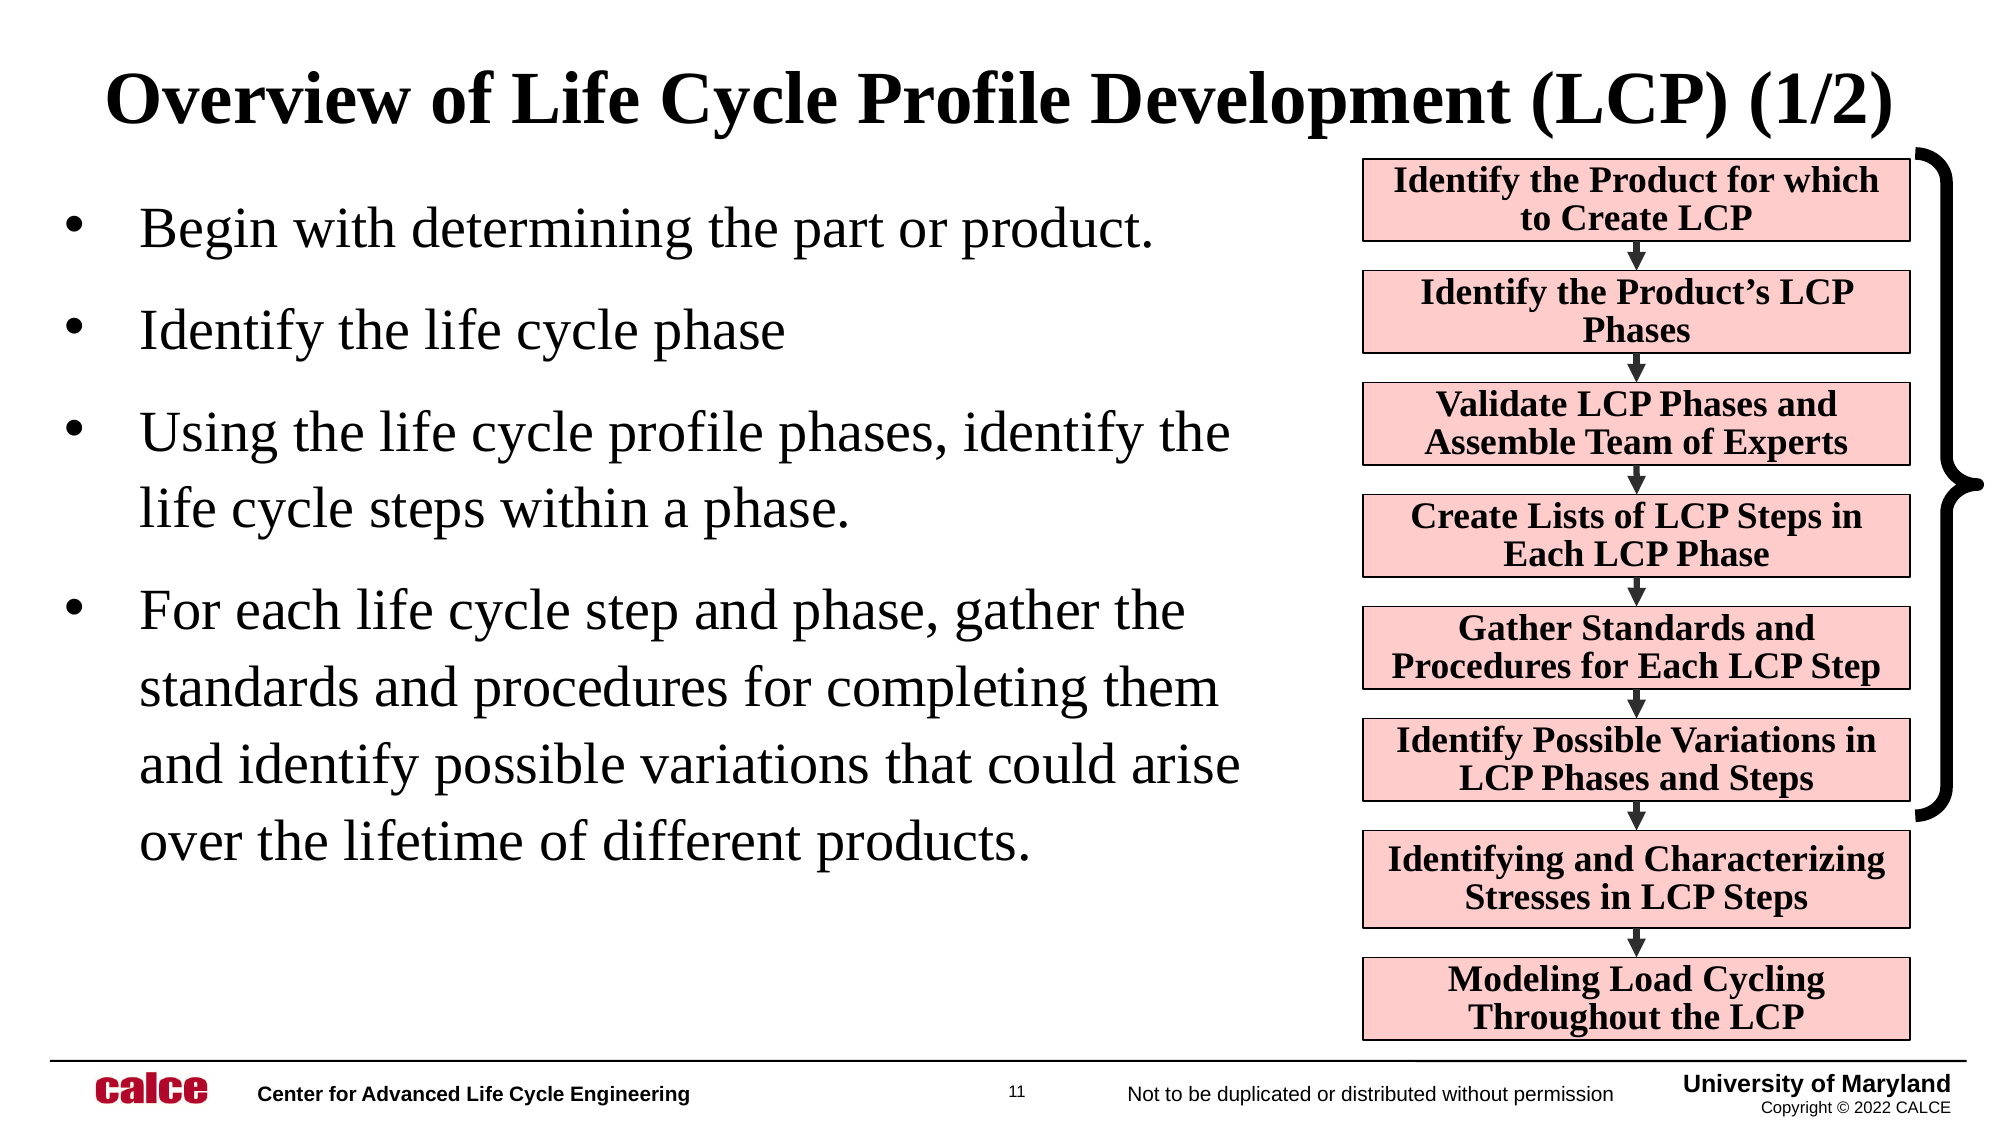

# Overview of Life Cycle Profile Development (LCP) (1/2)

Identify the Product for which to Create LCP
Begin with determining the part or product.
Identify the life cycle phase
Using the life cycle profile phases, identify the life cycle steps within a phase.
For each life cycle step and phase, gather the standards and procedures for completing them and identify possible variations that could arise over the lifetime of different products.
Identify the Product’s LCP Phases
Validate LCP Phases and Assemble Team of Experts
Create Lists of LCP Steps in Each LCP Phase
Gather Standards and Procedures for Each LCP Step
Identify Possible Variations in LCP Phases and Steps
Identifying and Characterizing Stresses in LCP Steps
Modeling Load Cycling Throughout the LCP